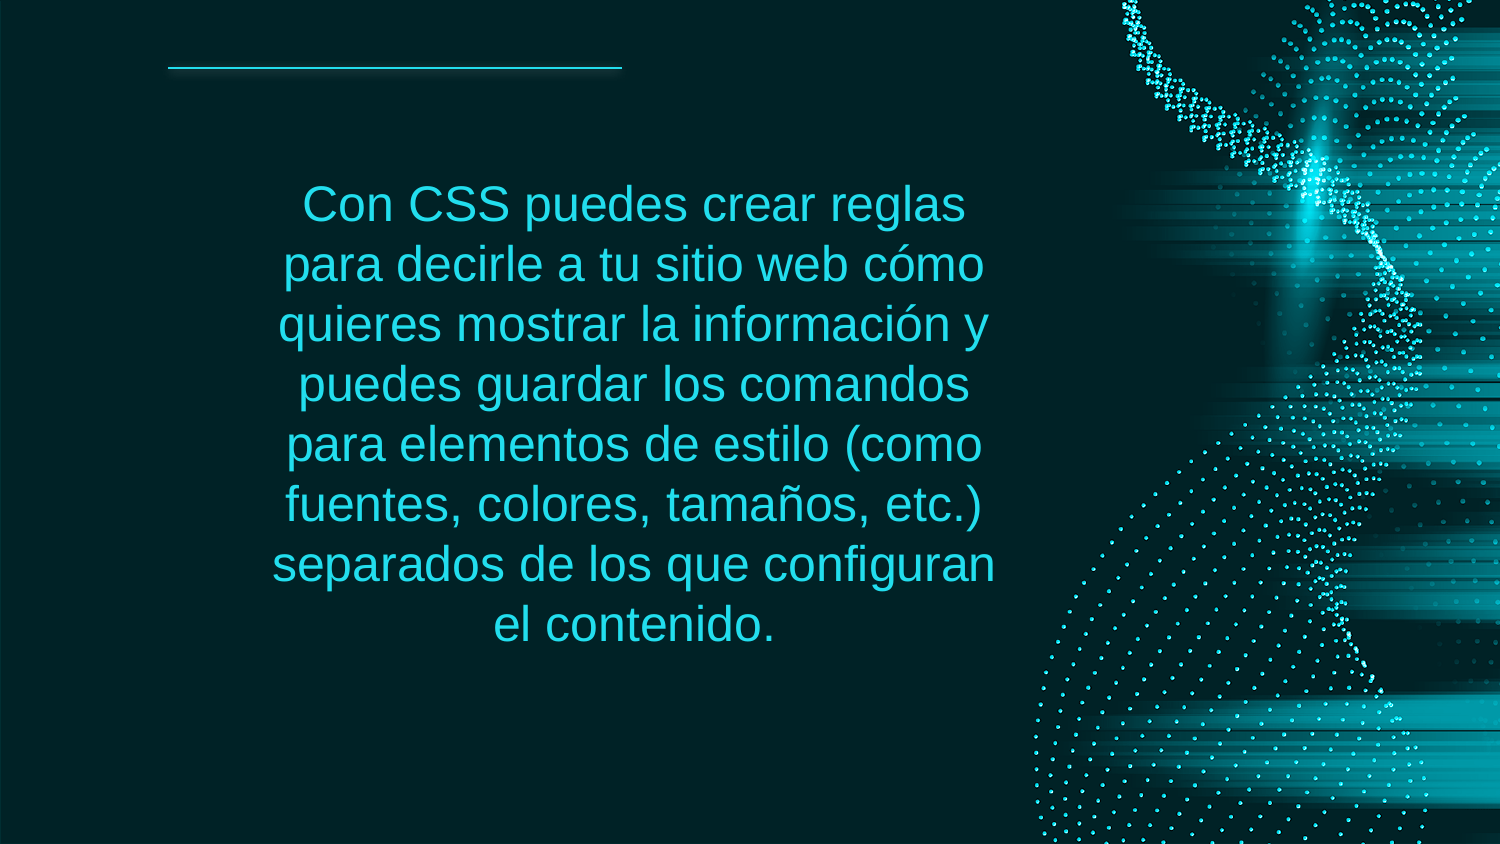

# Con CSS puedes crear reglas para decirle a tu sitio web cómo quieres mostrar la información y puedes guardar los comandos para elementos de estilo (como fuentes, colores, tamaños, etc.) separados de los que configuran el contenido.